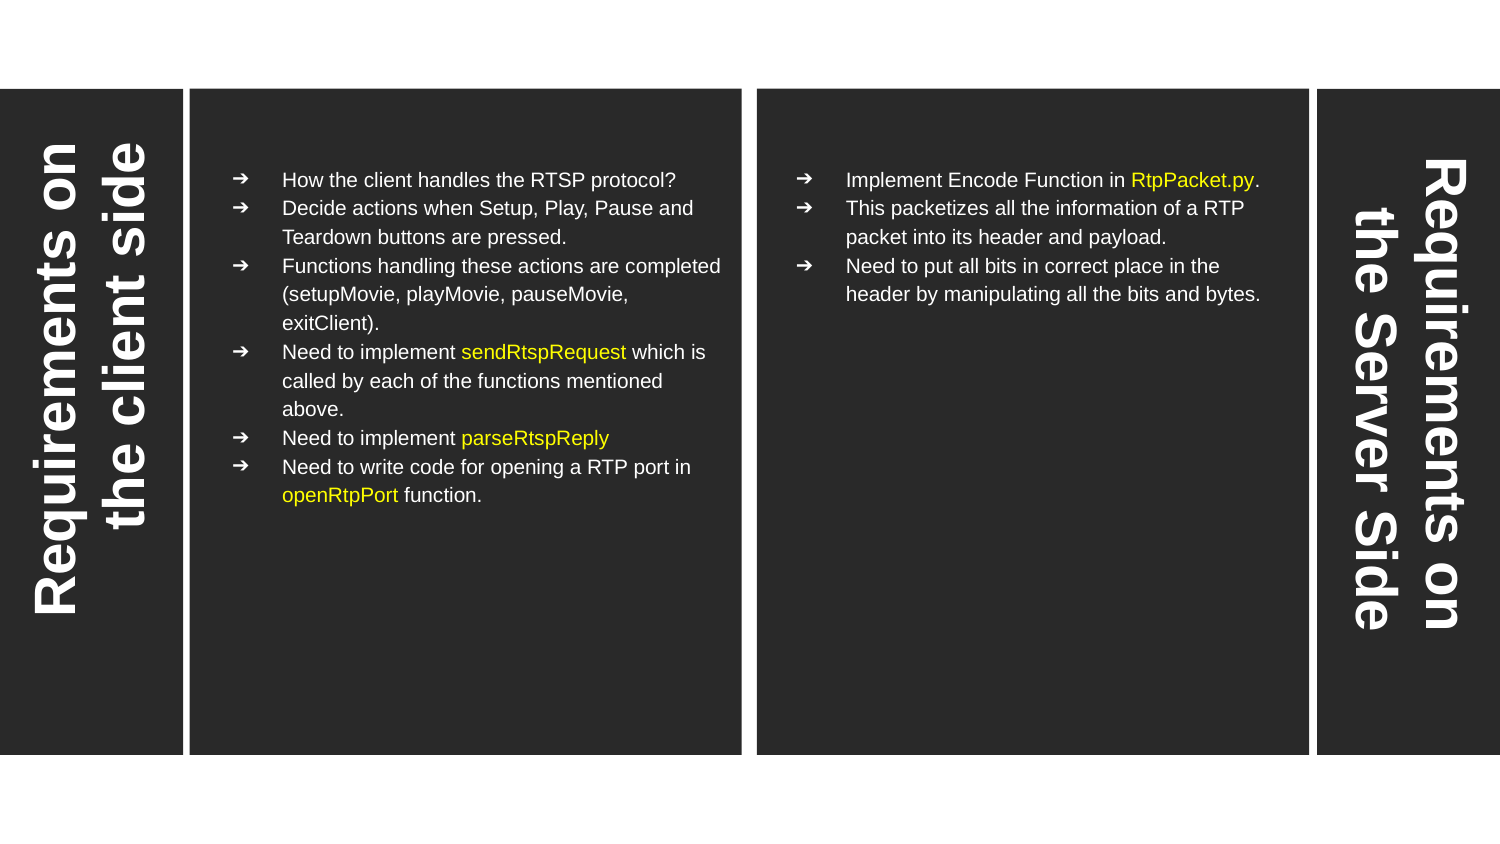

How the client handles the RTSP protocol?
Decide actions when Setup, Play, Pause and Teardown buttons are pressed.
Functions handling these actions are completed (setupMovie, playMovie, pauseMovie, exitClient).
Need to implement sendRtspRequest which is called by each of the functions mentioned above.
Need to implement parseRtspReply
Need to write code for opening a RTP port in openRtpPort function.

Implement Encode Function in RtpPacket.py.
This packetizes all the information of a RTP packet into its header and payload.
Need to put all bits in correct place in the header by manipulating all the bits and bytes.

Requirements on the Server Side
# Requirements on the client side